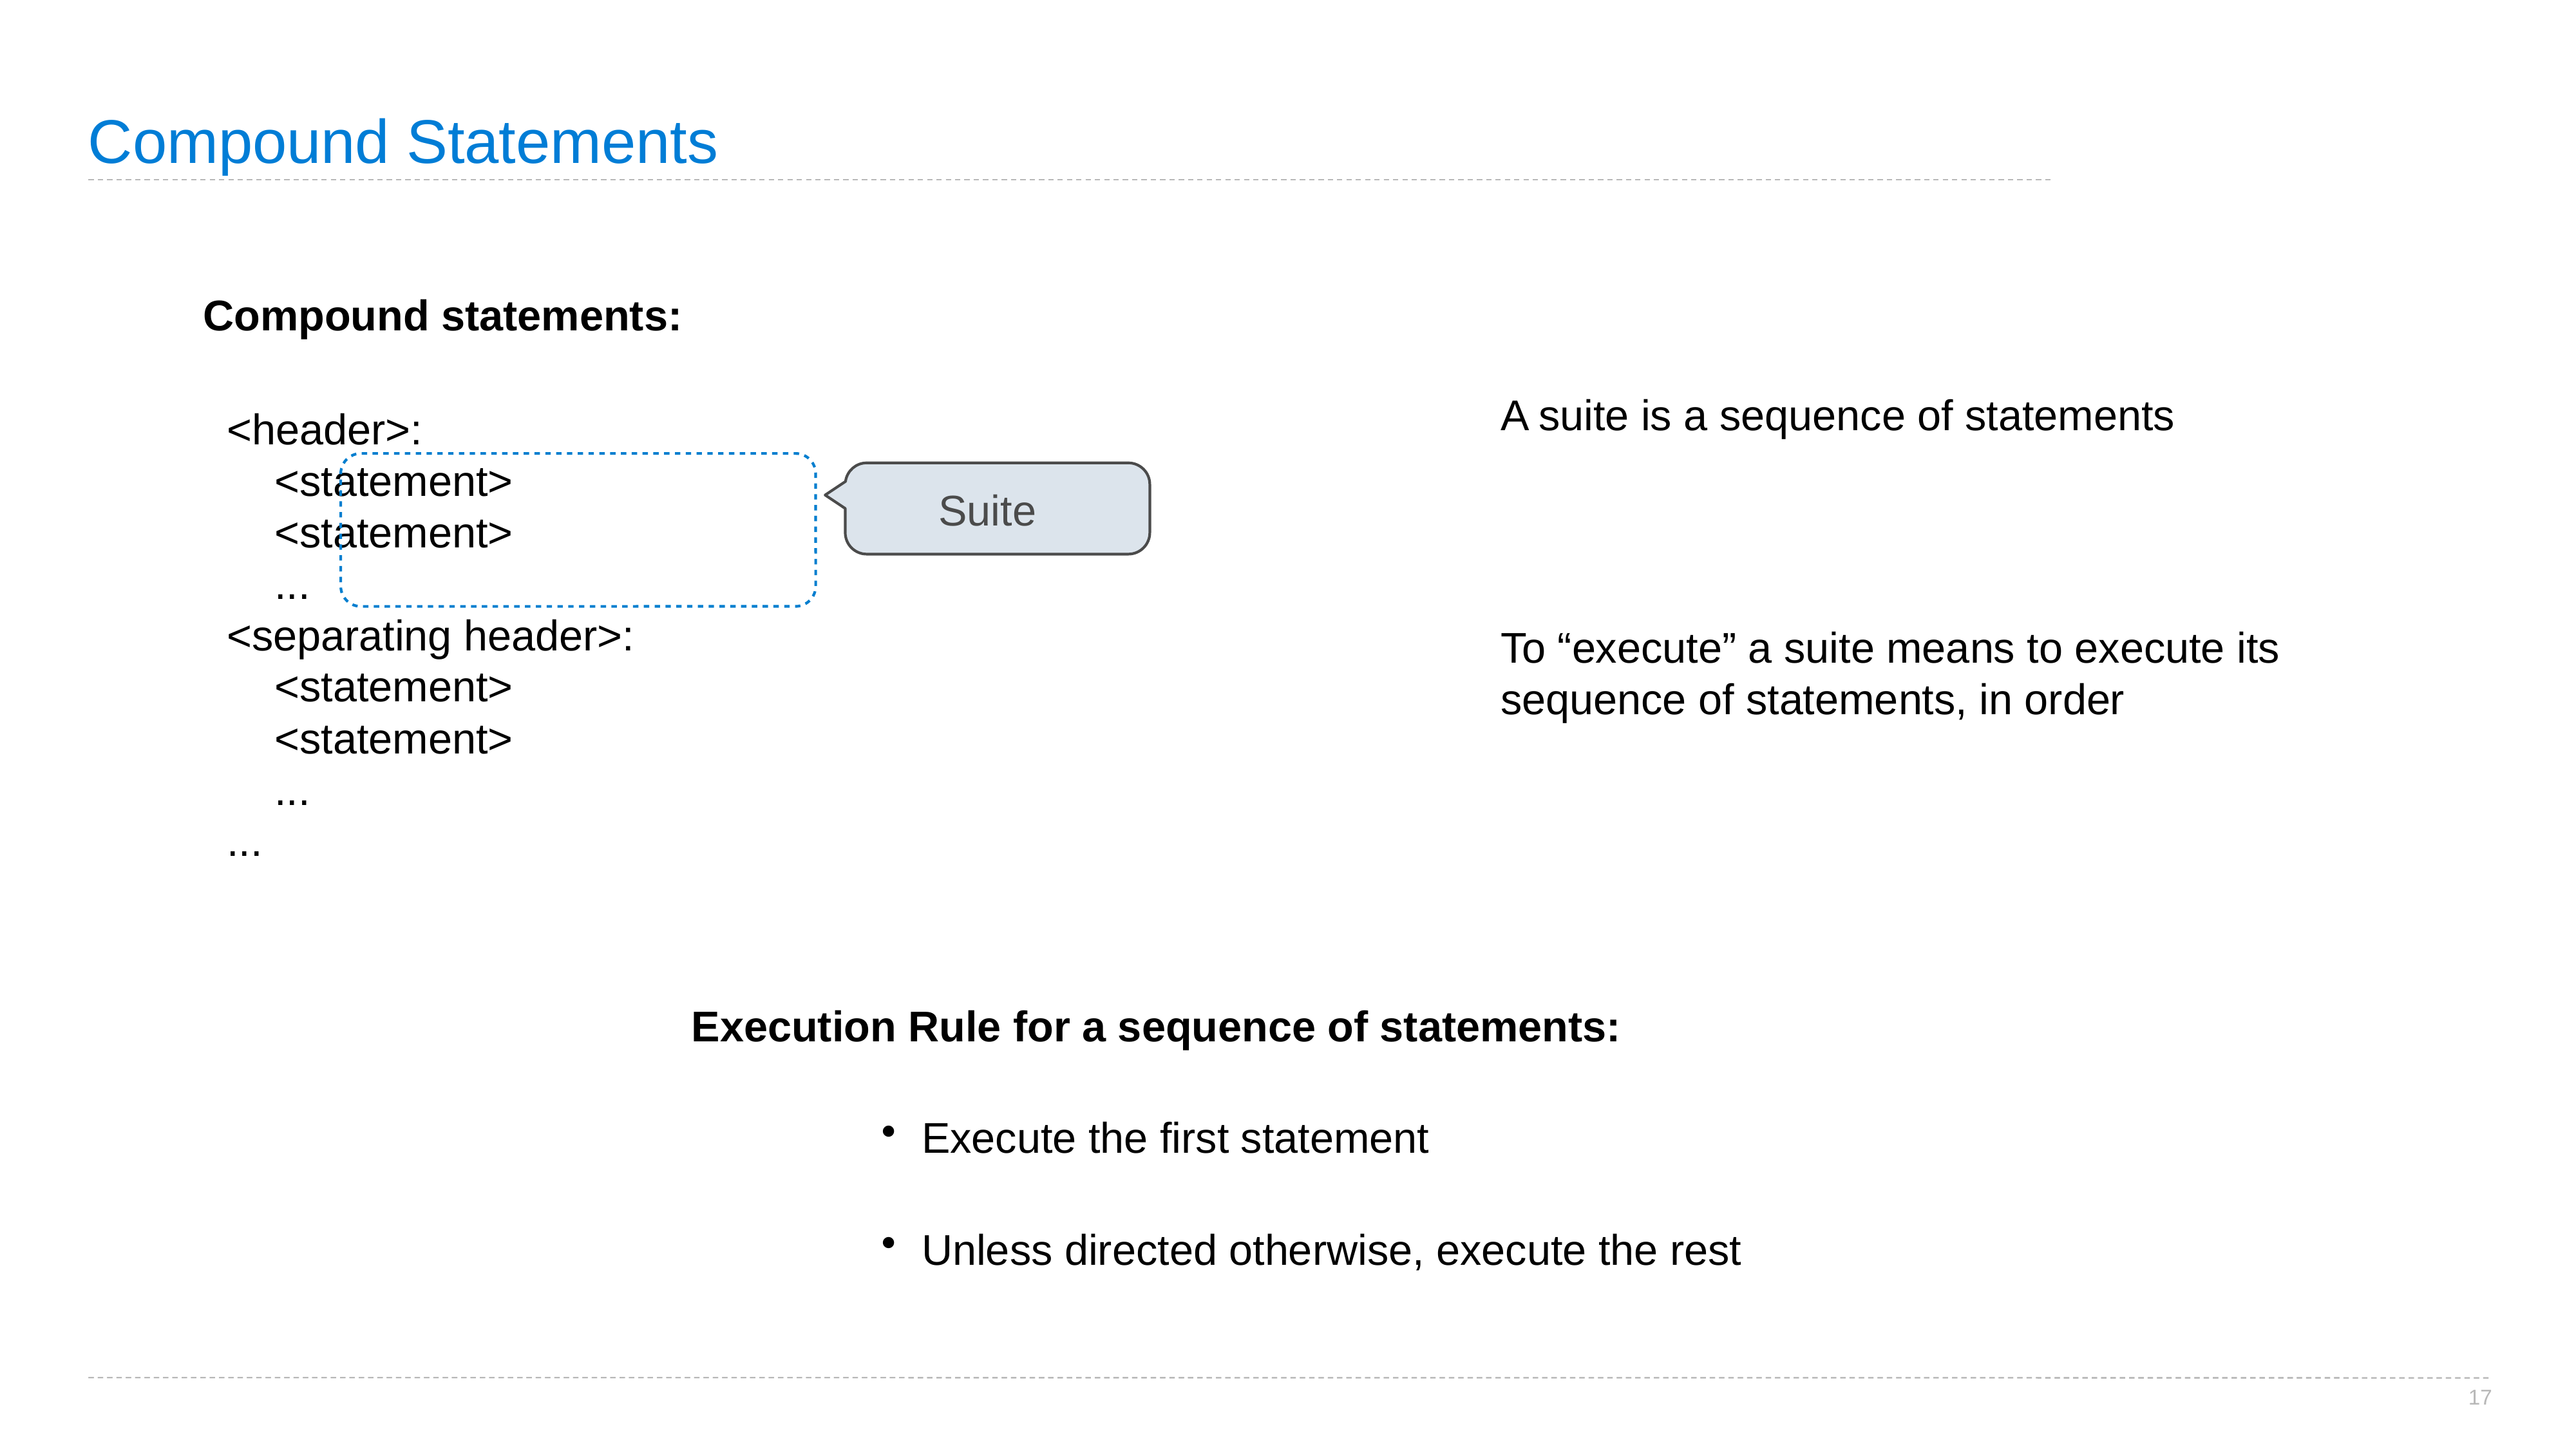

# Compound Statements

Compound statements:
A suite is a sequence of statements
  <header>:
      <statement>
      <statement>
      ...
  <separating header>:
      <statement>
      <statement>
      ...
  ...

Suite
To “execute” a suite means to execute its sequence of statements, in order
Execution Rule for a sequence of statements:
Execute the first statement
Unless directed otherwise, execute the rest

17